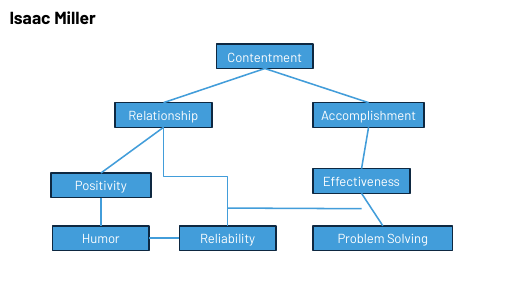

Isaac Miller
Contentment
Relationship
Accomplishment
Effectiveness
Positivity
Humor
Reliability
Problem Solving